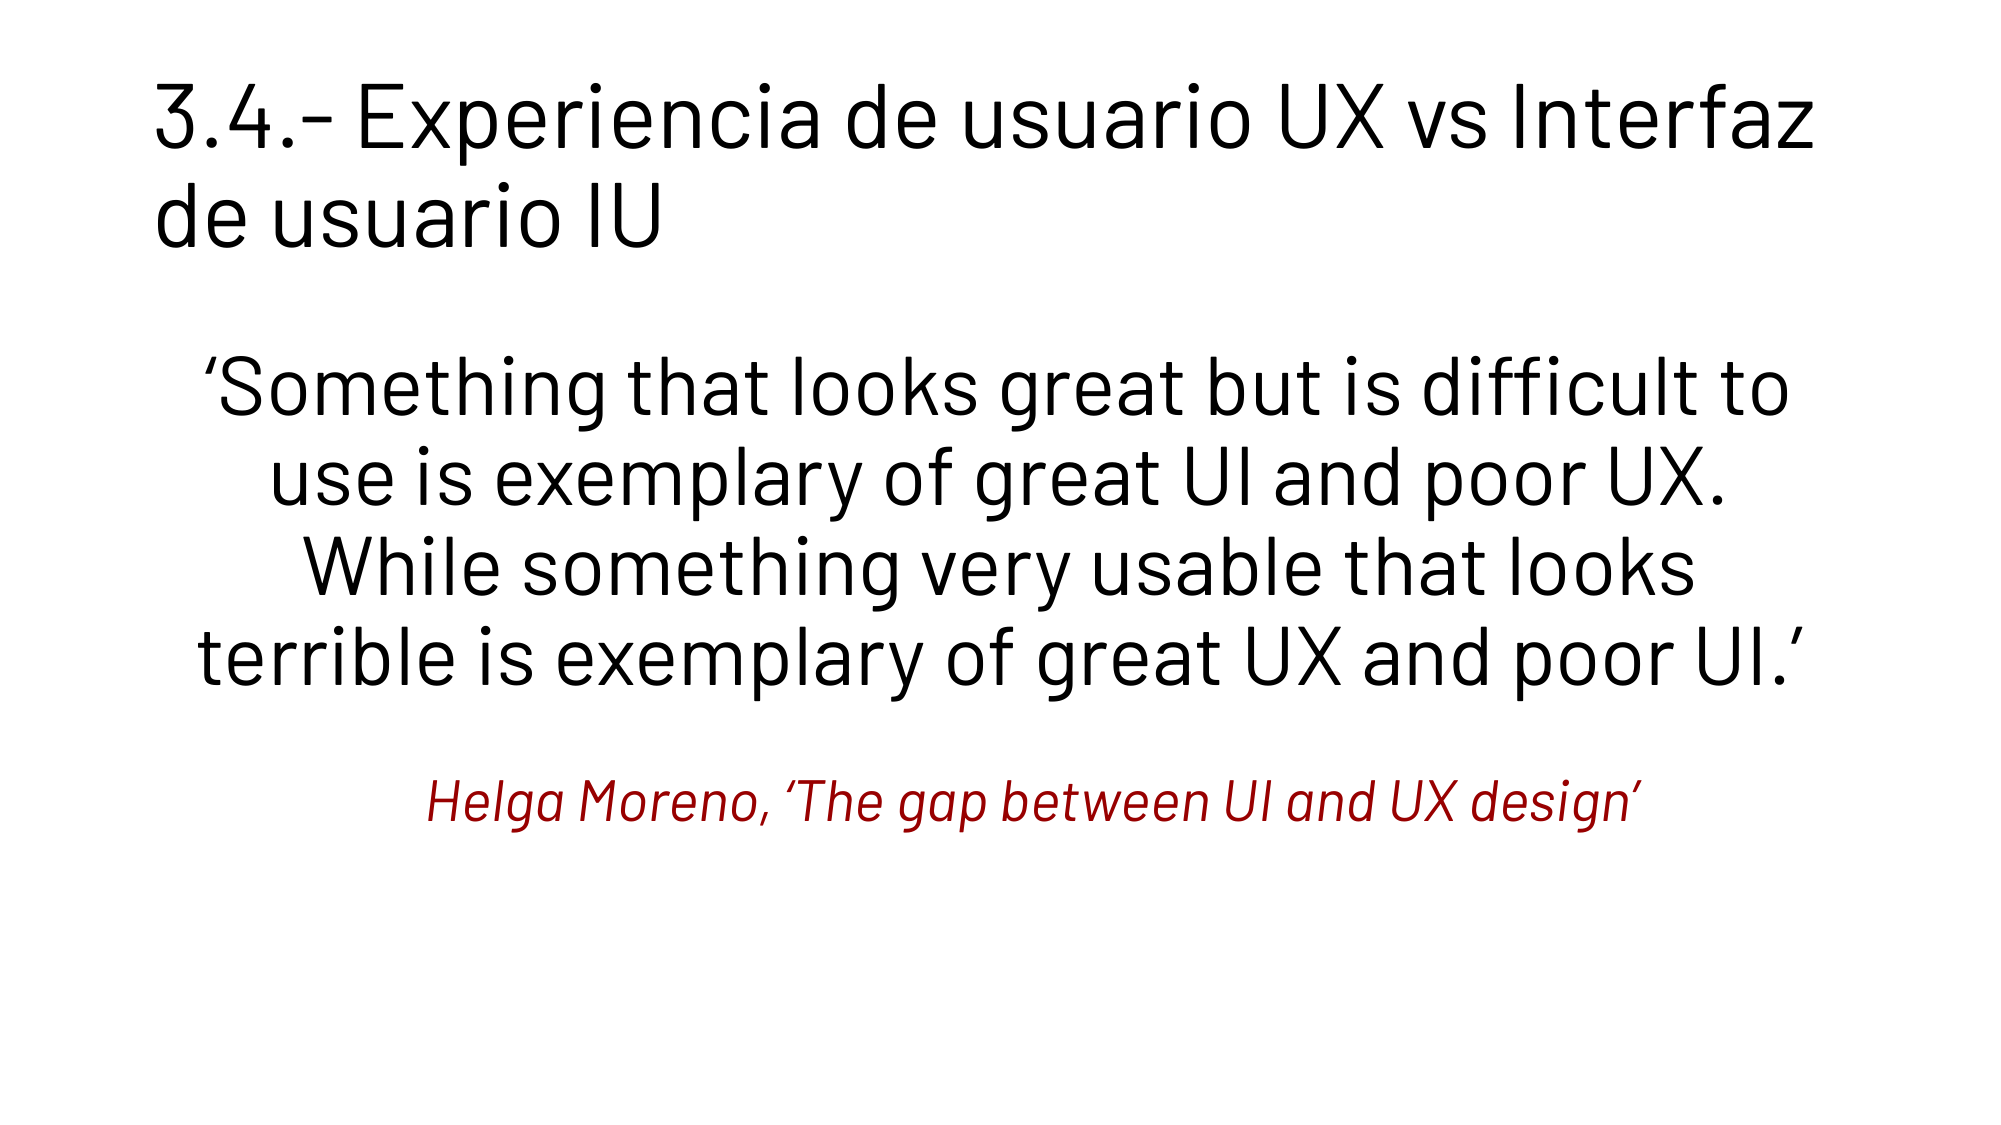

# 3.4.- Experiencia de usuario UX vs Interfaz de usuario IU
‘Something that looks great but is difficult to use is exemplary of great UI and poor UX. While something very usable that looks terrible is exemplary of great UX and poor UI.’
Helga Moreno, ‘The gap between UI and UX design’